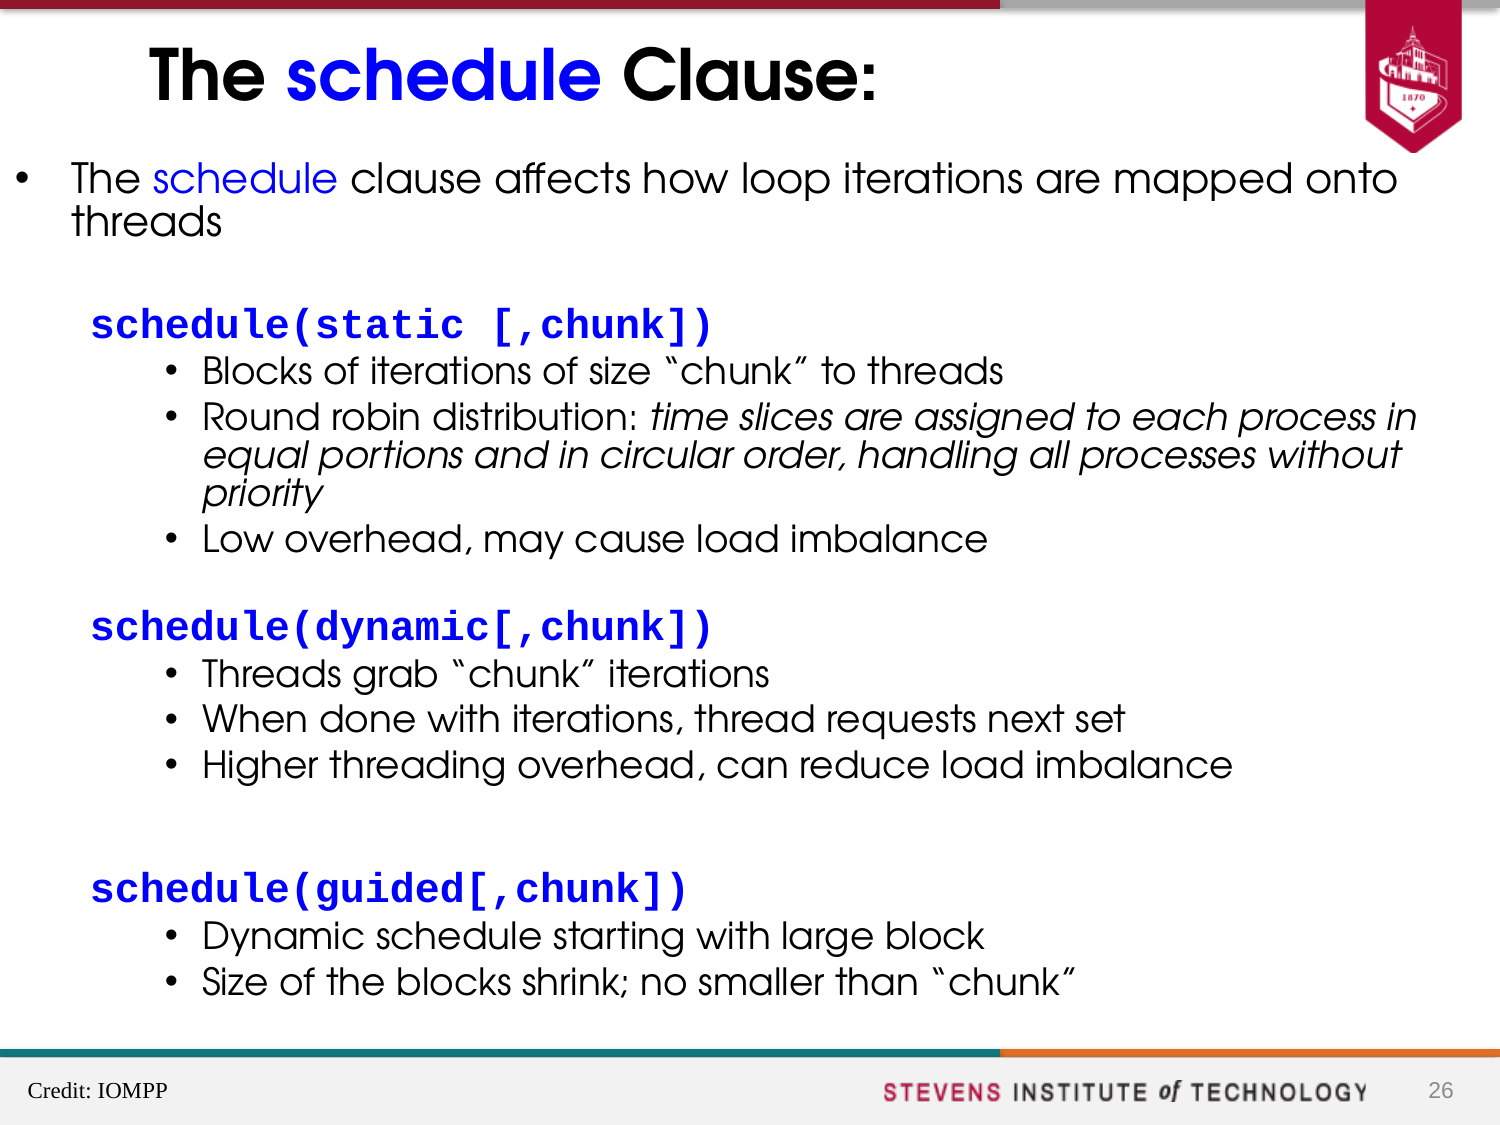

# The schedule Clause:
The schedule clause affects how loop iterations are mapped onto threads

schedule(static [,chunk])
Blocks of iterations of size “chunk” to threads
Round robin distribution: time slices are assigned to each process in equal portions and in circular order, handling all processes without priority
Low overhead, may cause load imbalance
schedule(dynamic[,chunk])
Threads grab “chunk” iterations
When done with iterations, thread requests next set
Higher threading overhead, can reduce load imbalance

schedule(guided[,chunk])
Dynamic schedule starting with large block
Size of the blocks shrink; no smaller than “chunk”
26
Credit: IOMPP